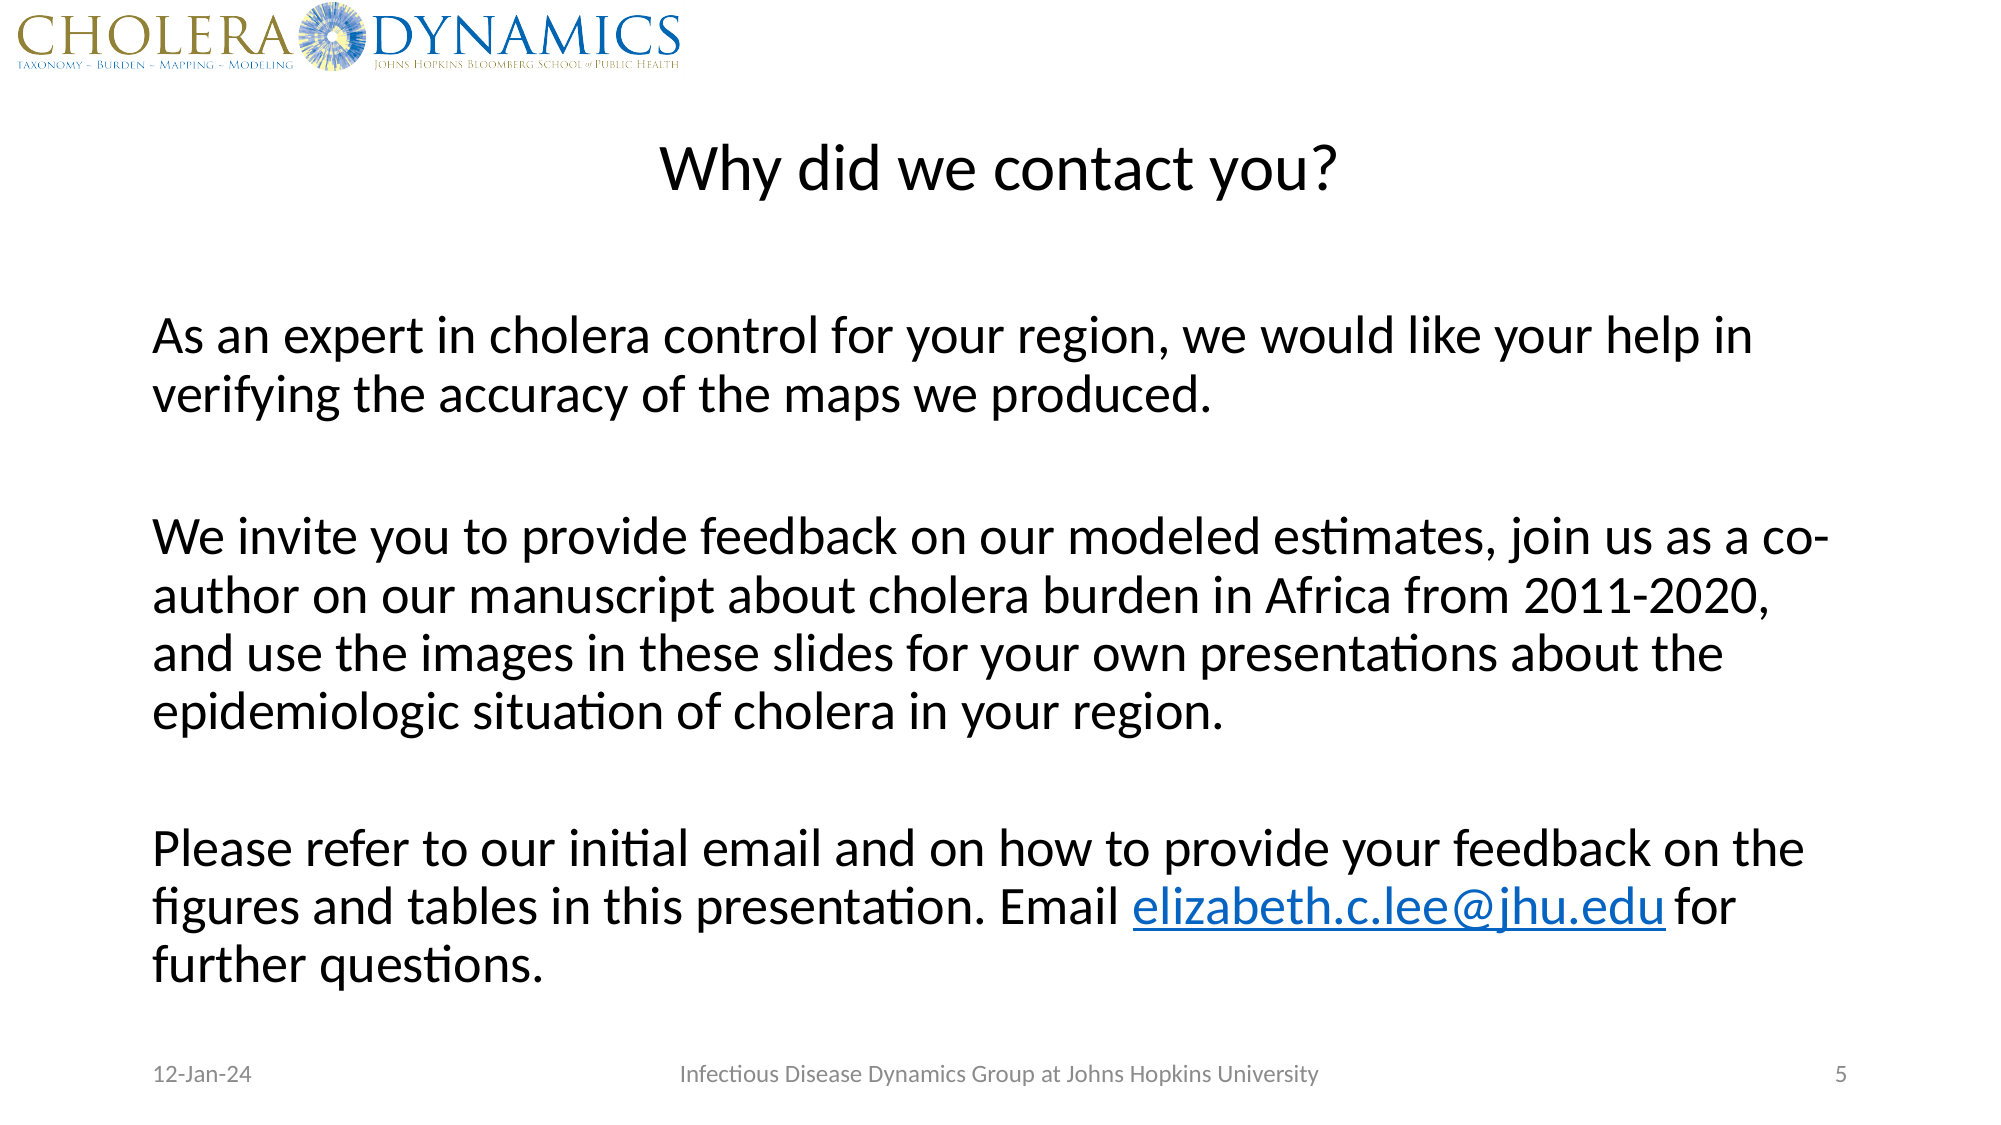

# Why did we contact you?
As an expert in cholera control for your region, we would like your help in verifying the accuracy of the maps we produced.
We invite you to provide feedback on our modeled estimates, join us as a co-author on our manuscript about cholera burden in Africa from 2011-2020, and use the images in these slides for your own presentations about the epidemiologic situation of cholera in your region.
Please refer to our initial email and on how to provide your feedback on the figures and tables in this presentation. Email elizabeth.c.lee@jhu.edu for further questions.
12-Jan-24
Infectious Disease Dynamics Group at Johns Hopkins University
5